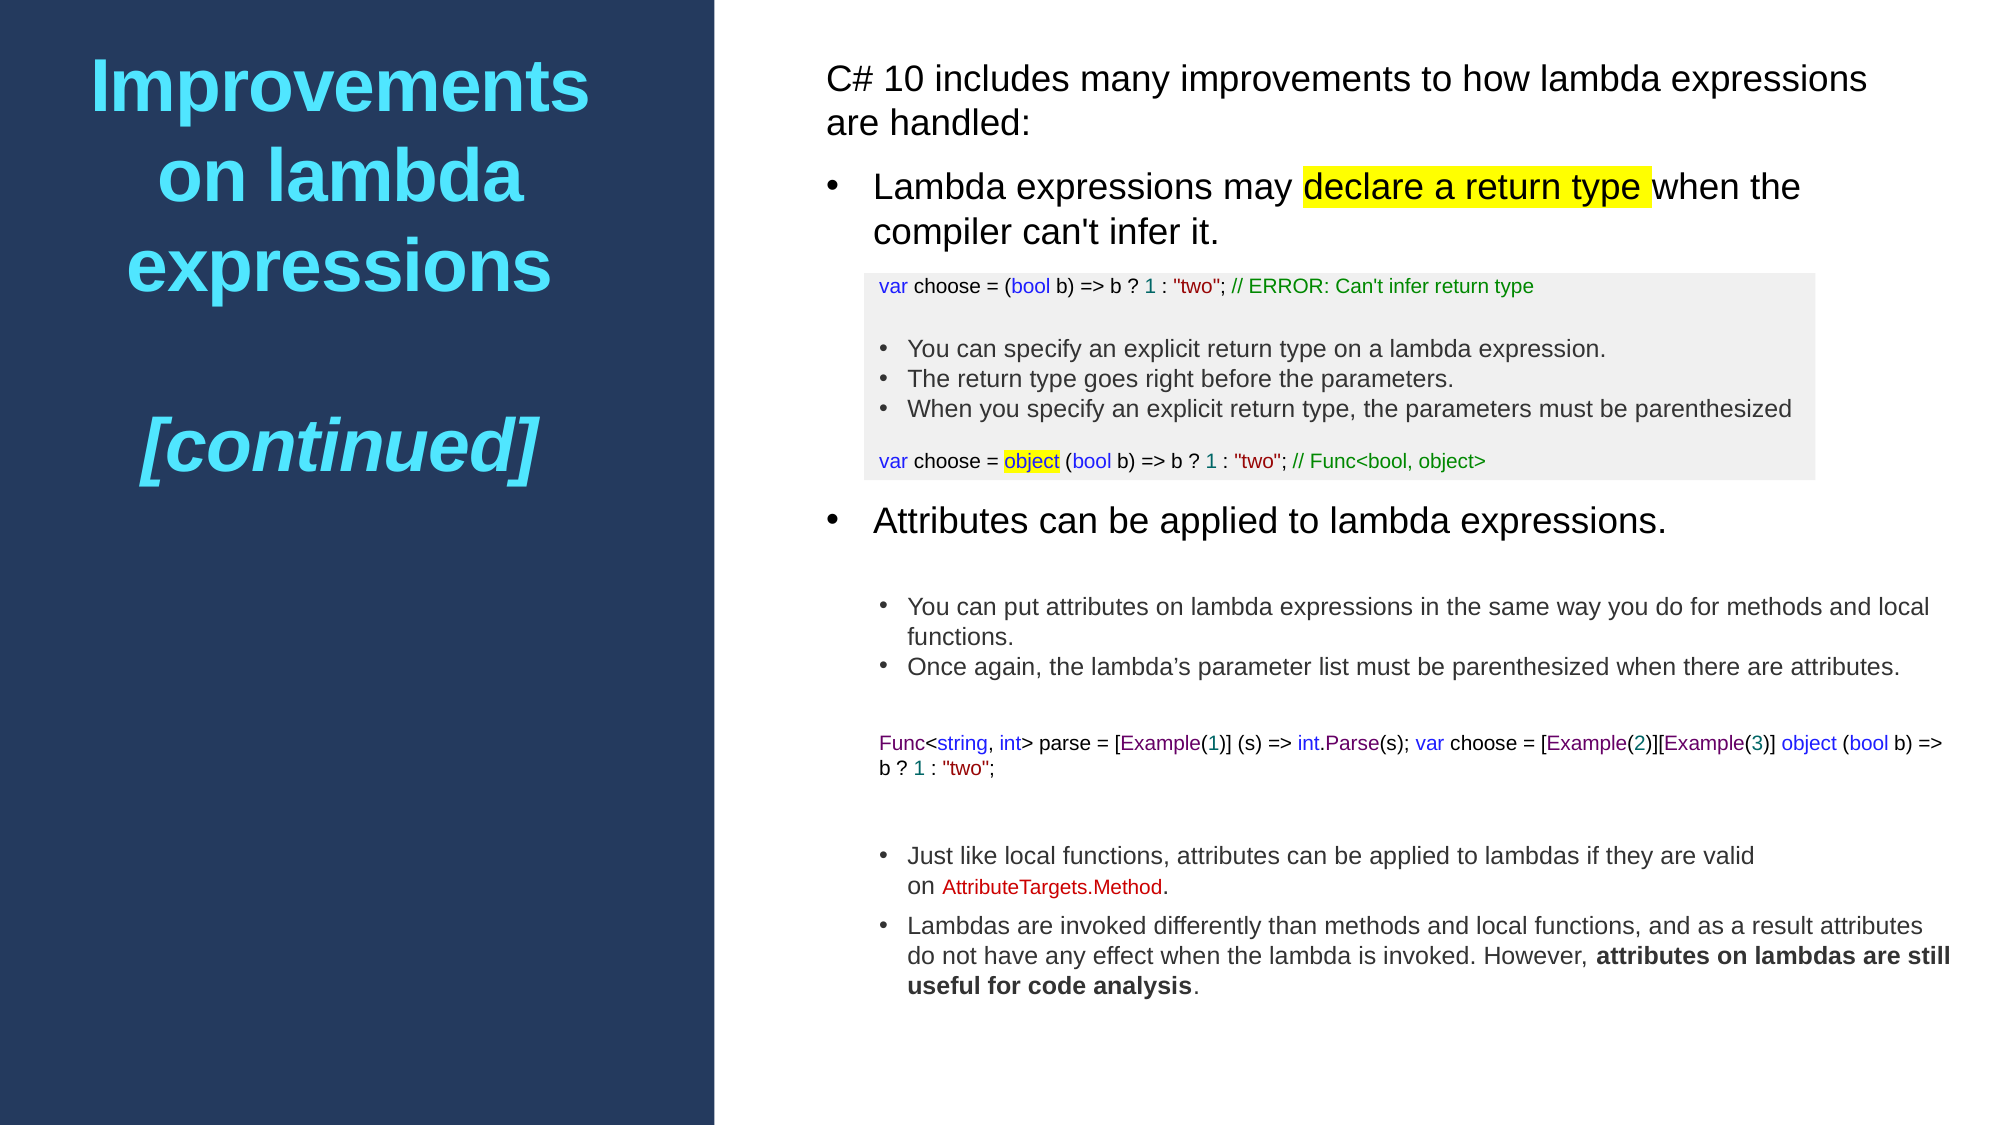

# Improvements on lambda expressions [continued]
C# 10 includes many improvements to how lambda expressions are handled:
Lambda expressions may declare a return type when the compiler can't infer it.

Attributes can be applied to lambda expressions.
var choose = (bool b) => b ? 1 : "two"; // ERROR: Can't infer return type

You can specify an explicit return type on a lambda expression.
The return type goes right before the parameters.
When you specify an explicit return type, the parameters must be parenthesized

var choose = object (bool b) => b ? 1 : "two"; // Func<bool, object>
You can put attributes on lambda expressions in the same way you do for methods and local functions.
Once again, the lambda’s parameter list must be parenthesized when there are attributes.

Func<string, int> parse = [Example(1)] (s) => int.Parse(s); var choose = [Example(2)][Example(3)] object (bool b) => b ? 1 : "two";

Just like local functions, attributes can be applied to lambdas if they are valid on AttributeTargets.Method.

Lambdas are invoked differently than methods and local functions, and as a result attributes do not have any effect when the lambda is invoked. However, attributes on lambdas are still useful for code analysis.